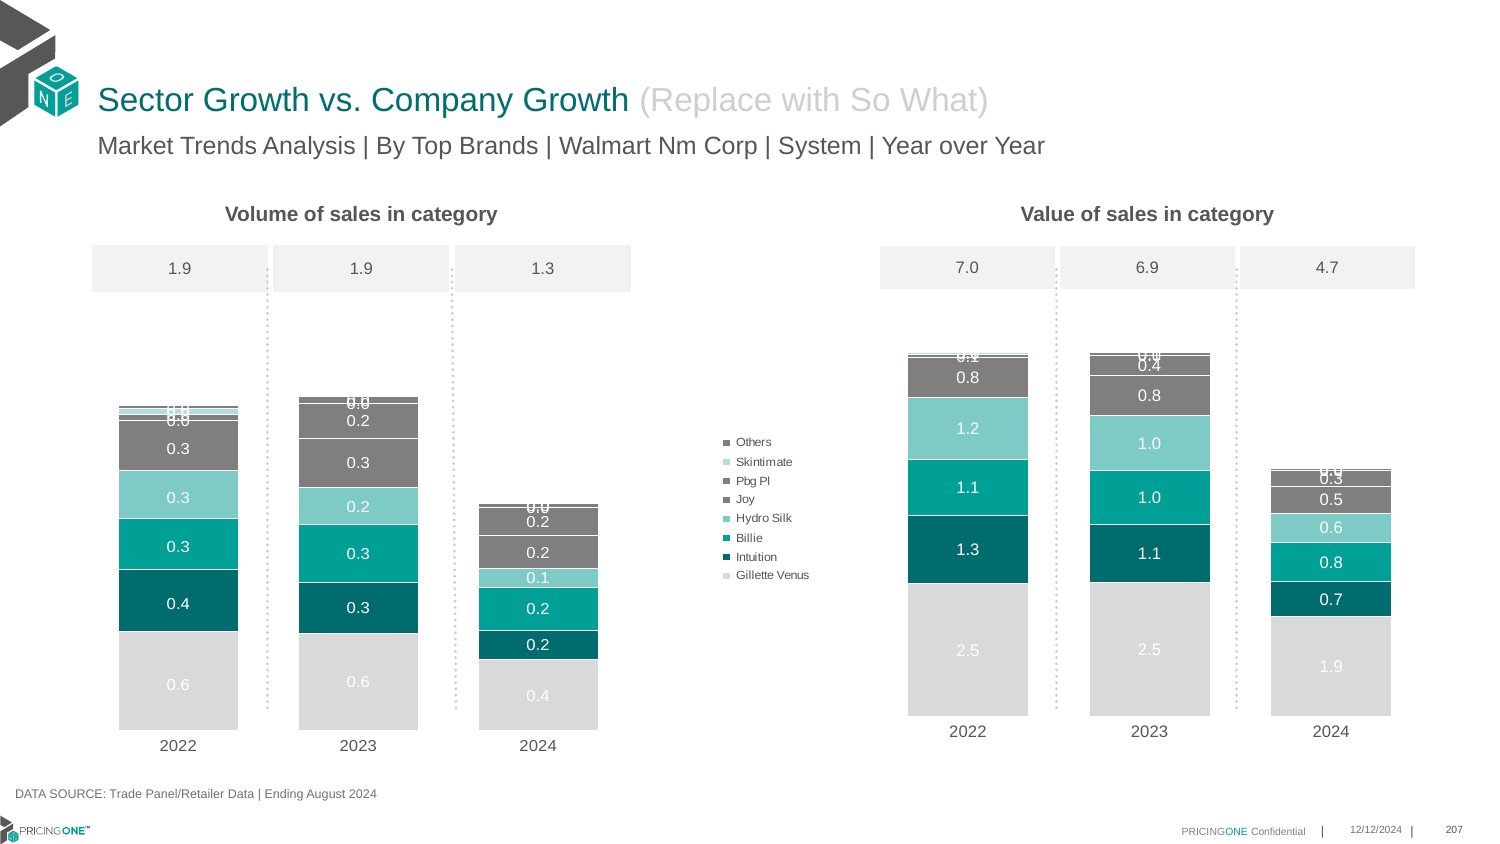

# Sector Growth vs. Company Growth (Replace with So What)
Market Trends Analysis | By Top Brands | Walmart Nm Corp | System | Year over Year
| Value of sales in category |  |  |
| --- | --- | --- |
| 7.0 | 6.9 | 4.7 |
| Volume of sales in category |  |  |
| --- | --- | --- |
| 1.9 | 1.9 | 1.3 |

### Chart

| Category | Gillette Venus | Intuition | Billie | Hydro Silk | Joy | Pbg Pl | Skintimate | Others |
|---|---|---|---|---|---|---|---|---|
| 2022 | 2.527642 | 1.30918 | 1.072528 | 1.17943 | 0.757923 | 0.069667 | 0.031825 | 0.018467 |
| 2023 | 2.548831 | 1.114869 | 1.036688 | 1.039346 | 0.767977 | 0.388001 | 0.000676 | 0.051714 |
| 2024 | 1.905533 | 0.6633 | 0.755767 | 0.556357 | 0.509511 | 0.308933 | 5e-06 | 0.030789 |

### Chart

| Category | Gillette Venus | Intuition | Billie | Hydro Silk | Joy | Pbg Pl | Skintimate | Others |
|---|---|---|---|---|---|---|---|---|
| 2022 | 0.569929 | 0.360932 | 0.294065 | 0.274552 | 0.289422 | 0.036894 | 0.031704 | 0.020193 |
| 2023 | 0.562653 | 0.29259 | 0.334077 | 0.211261 | 0.285371 | 0.20094 | 0.00032 | 0.037616 |
| 2024 | 0.410258 | 0.169113 | 0.248293 | 0.105468 | 0.19071 | 0.163608 | 2e-06 | 0.019823 |
DATA SOURCE: Trade Panel/Retailer Data | Ending August 2024

12/12/2024
207